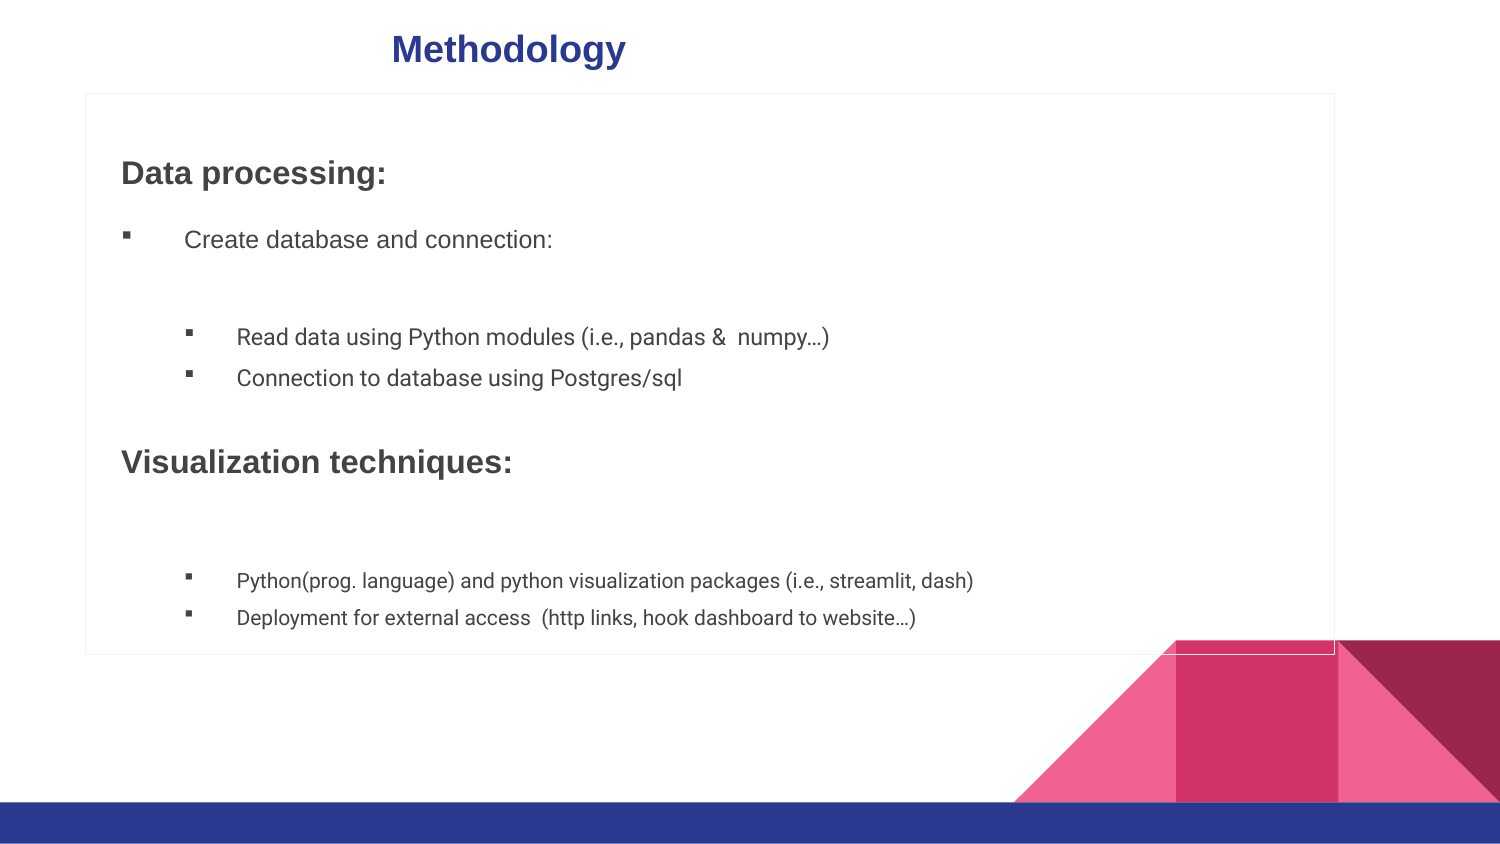

# Methodology
Data processing:
Create database and connection:

Read data using Python modules (i.e., pandas &  numpy…)
Connection to database using Postgres/sql
Visualization techniques:

Python(prog. language) and python visualization packages (i.e., streamlit, dash)
Deployment for external access  (http links, hook dashboard to website…)